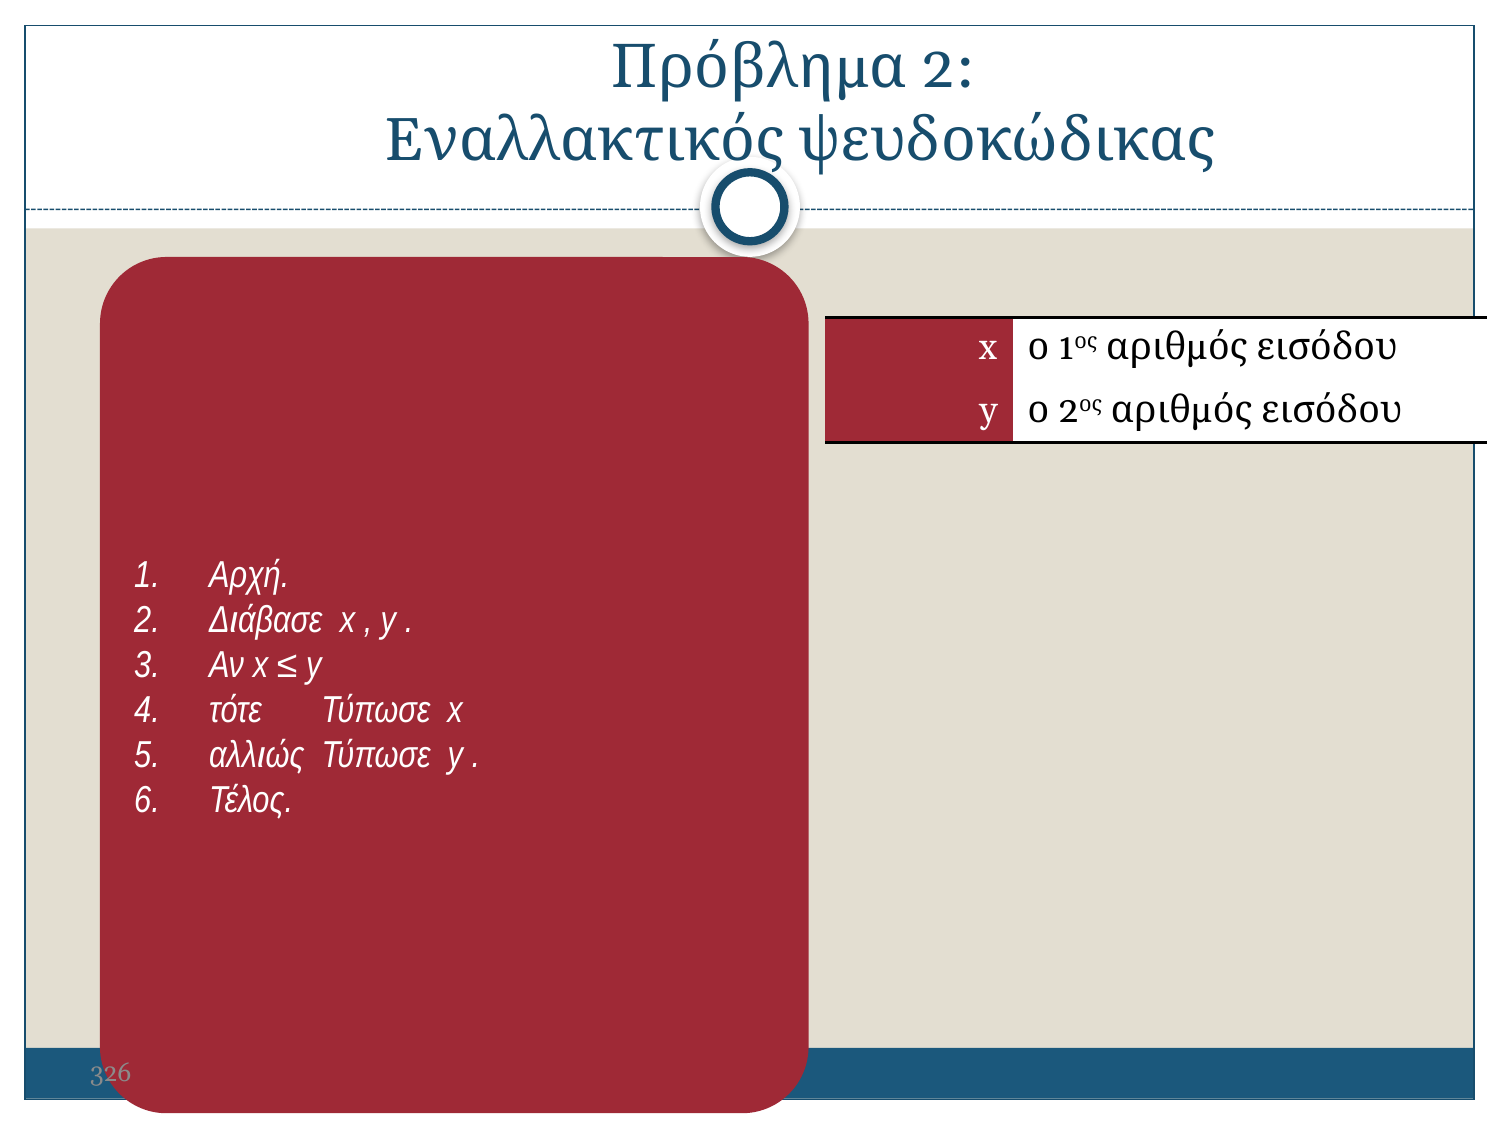

Πρόβλημα 2:
Εναλλακτικός ψευδοκώδικας
Αρχή.
Διάβασε  x , y .
Αν x ≤ y
τότε       Τύπωσε  x
αλλιώς  Τύπωσε  y .
Τέλος.
| x | ο 1ος αριθμός εισόδου |
| --- | --- |
| y | ο 2ος αριθμός εισόδου |
326